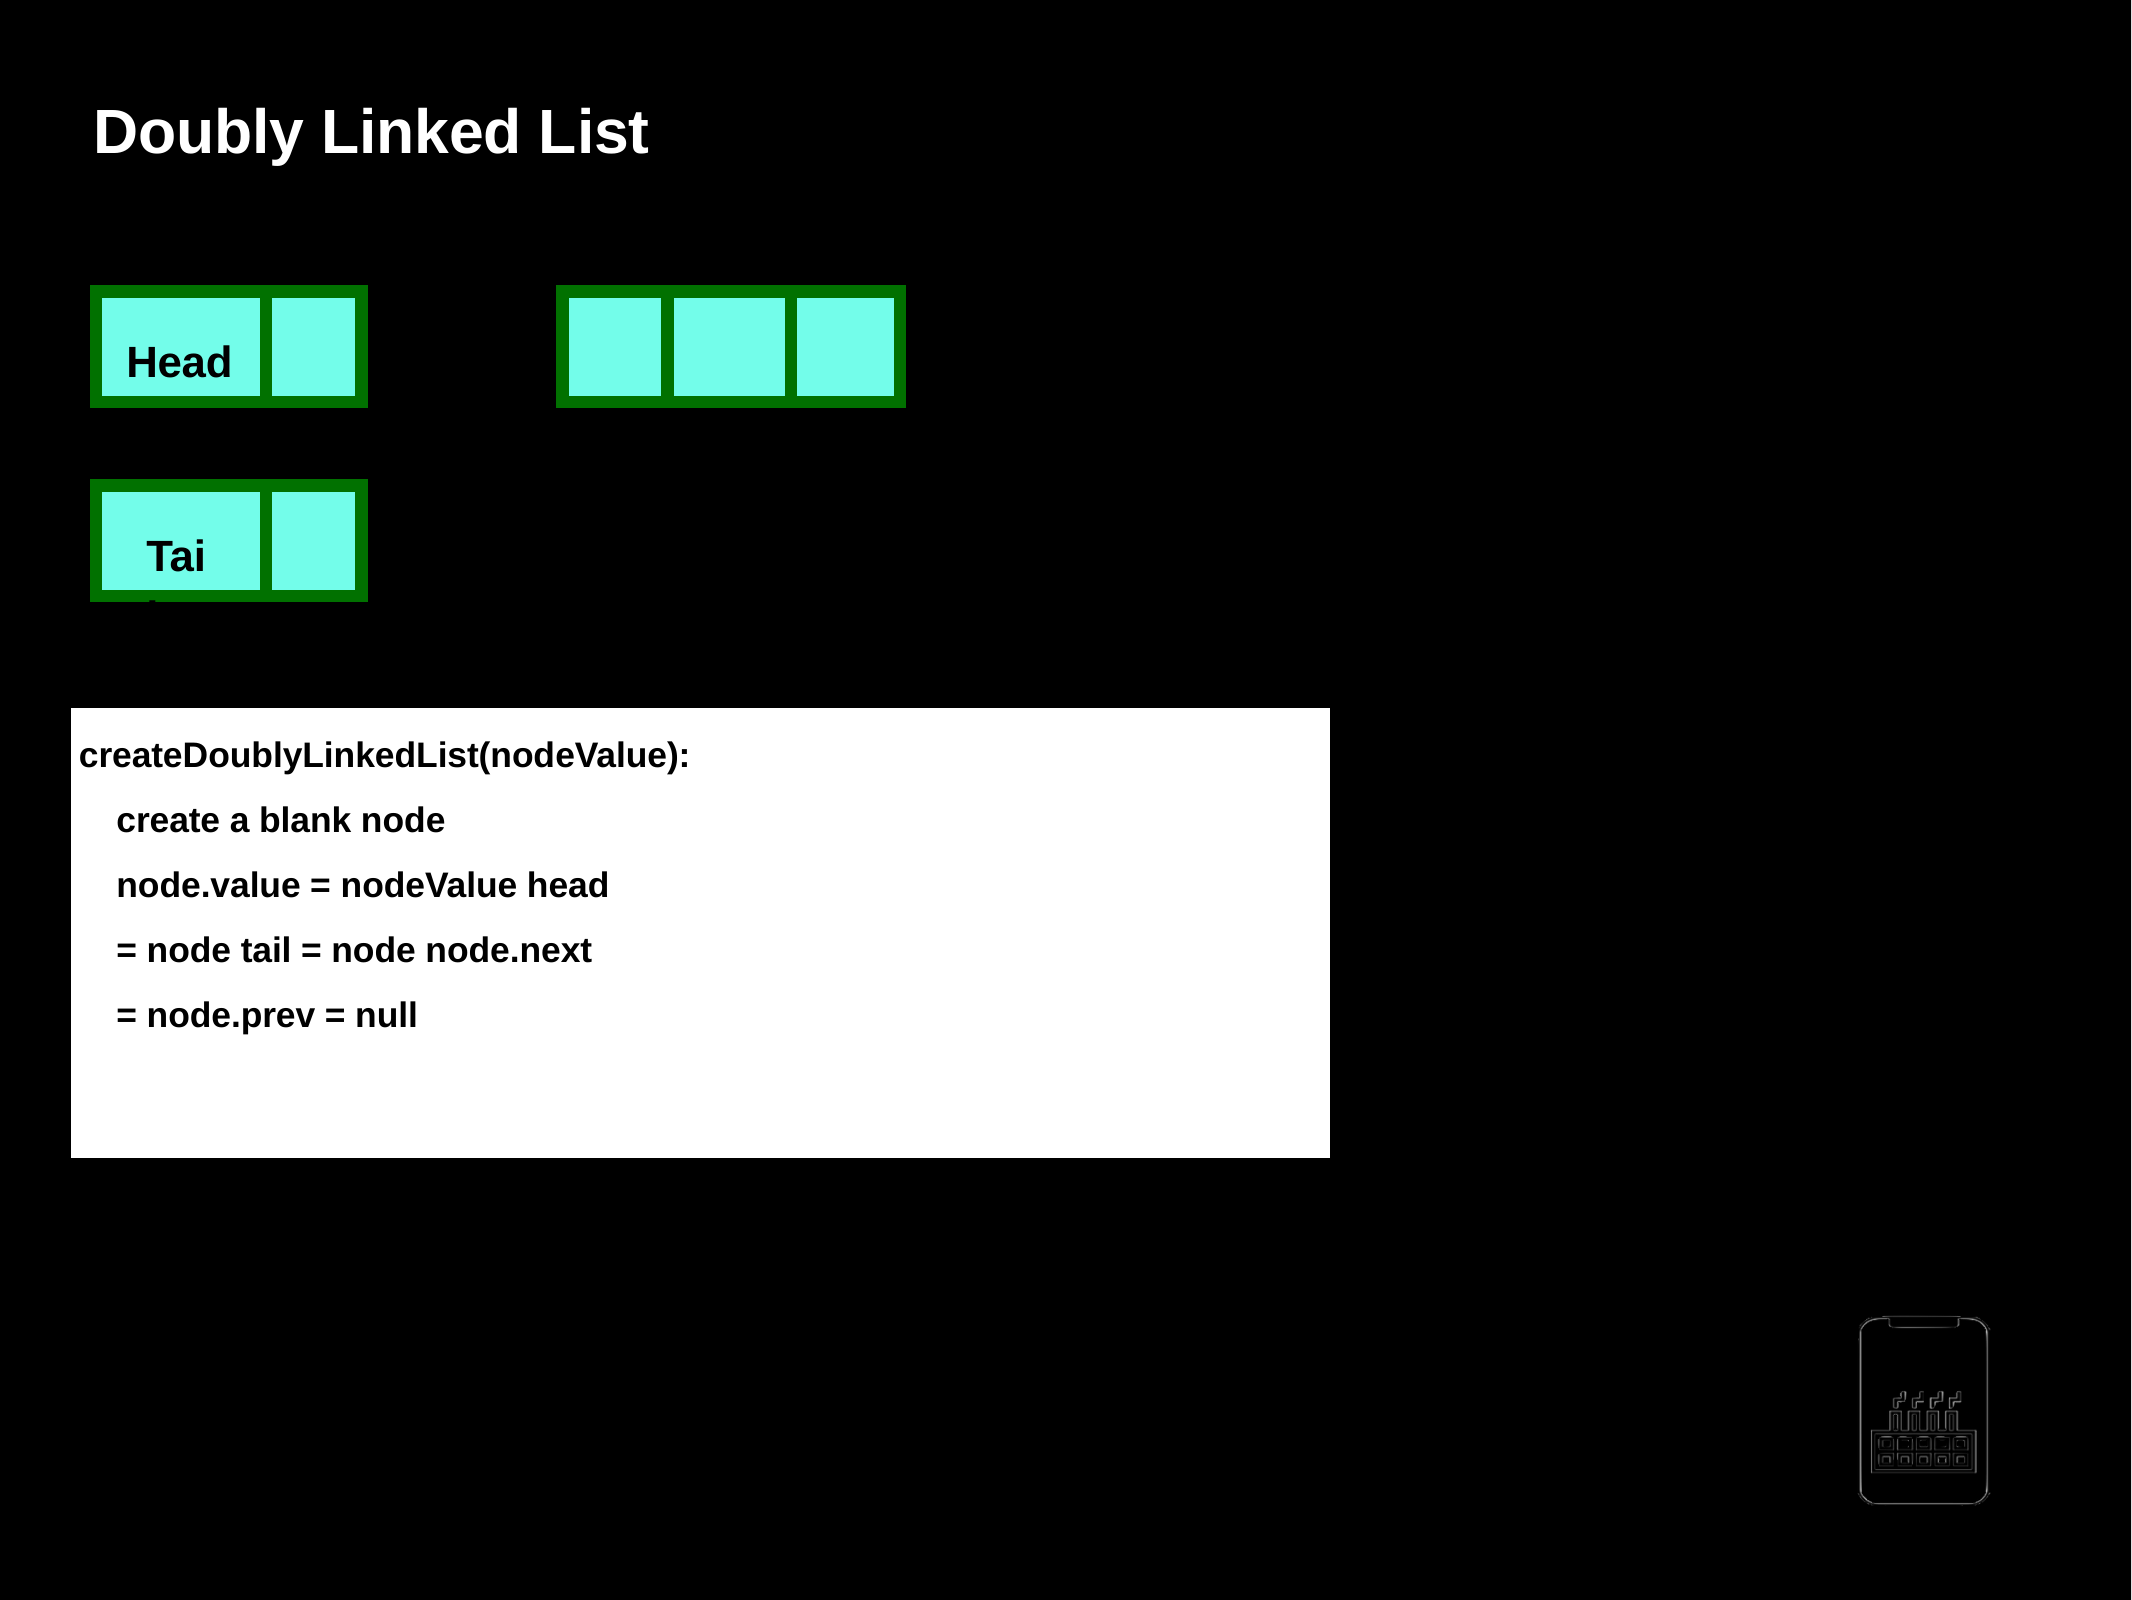

Doubly Linked List

Head
111

Tail

createDoublyLinkedList(nodeValue):
create a blank node node.value = nodeValue head = node tail = node node.next = node.prev = null

Time complexity : O(1)
Space complexity : O(1)
AppMillers
www.appmillers.com